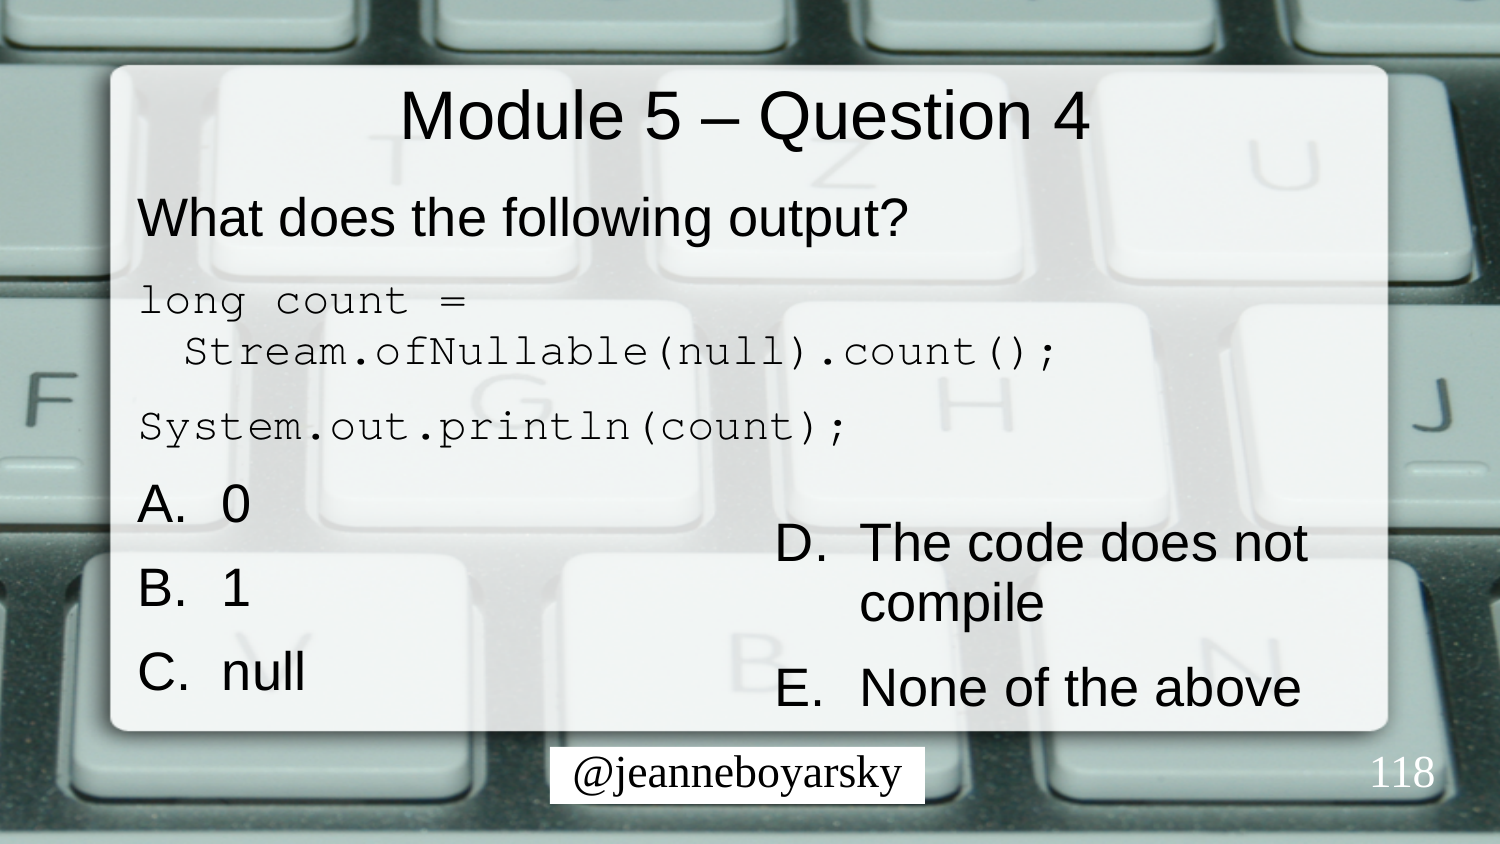

# Module 5 – Question 4
What does the following output?
long count = Stream.ofNullable(null).count();
System.out.println(count);
0
1
null

The code does not compile
None of the above
118